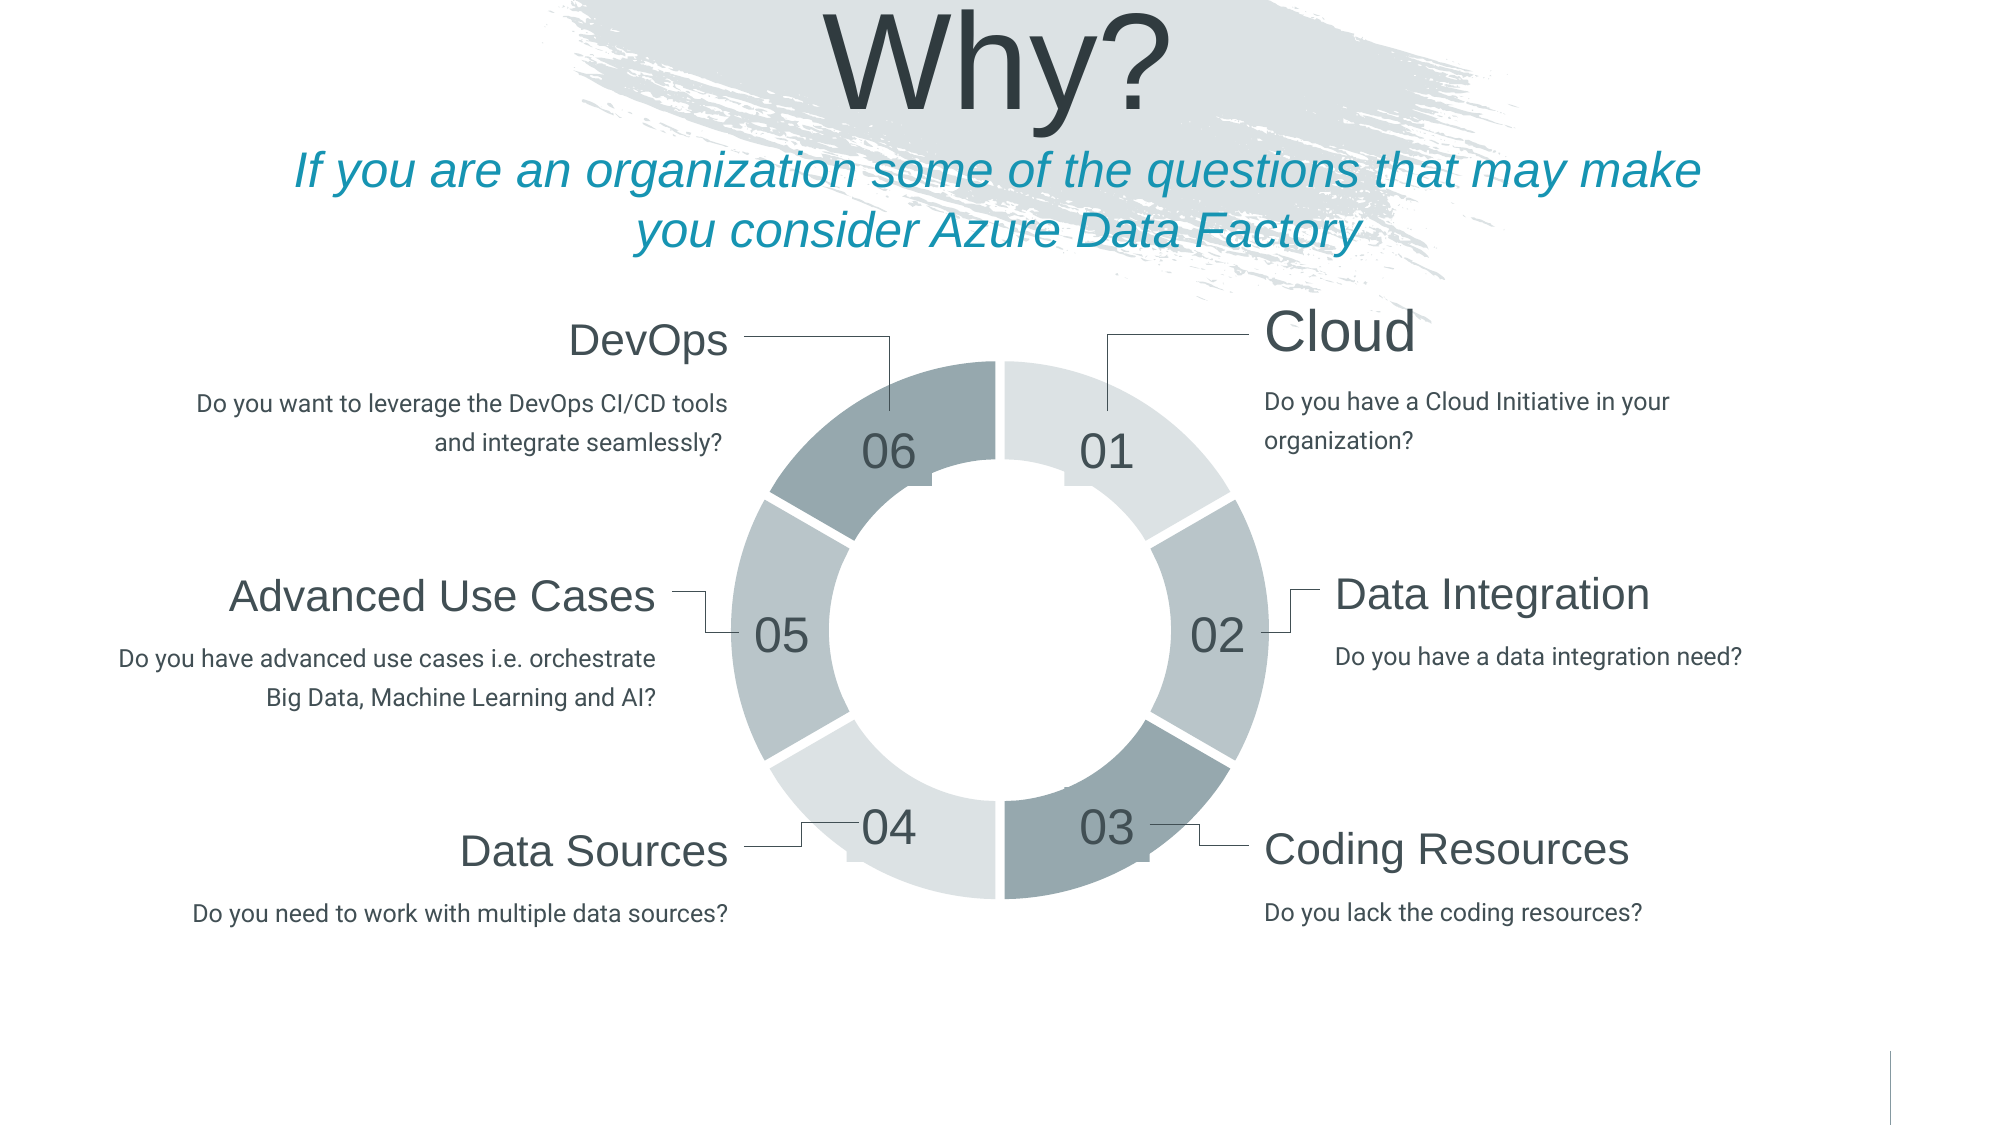

# Why? If you are an organization some of the questions that may make you consider Azure Data Factory
Cloud
DevOps
Do you have a Cloud Initiative in your organization?
Do you want to leverage the DevOps CI/CD tools and integrate seamlessly?
Data Integration
Advanced Use Cases
Do you have a data integration need?
Do you have advanced use cases i.e. orchestrate Big Data, Machine Learning and AI?
Coding Resources
Data Sources
Do you lack the coding resources?
Do you need to work with multiple data sources?